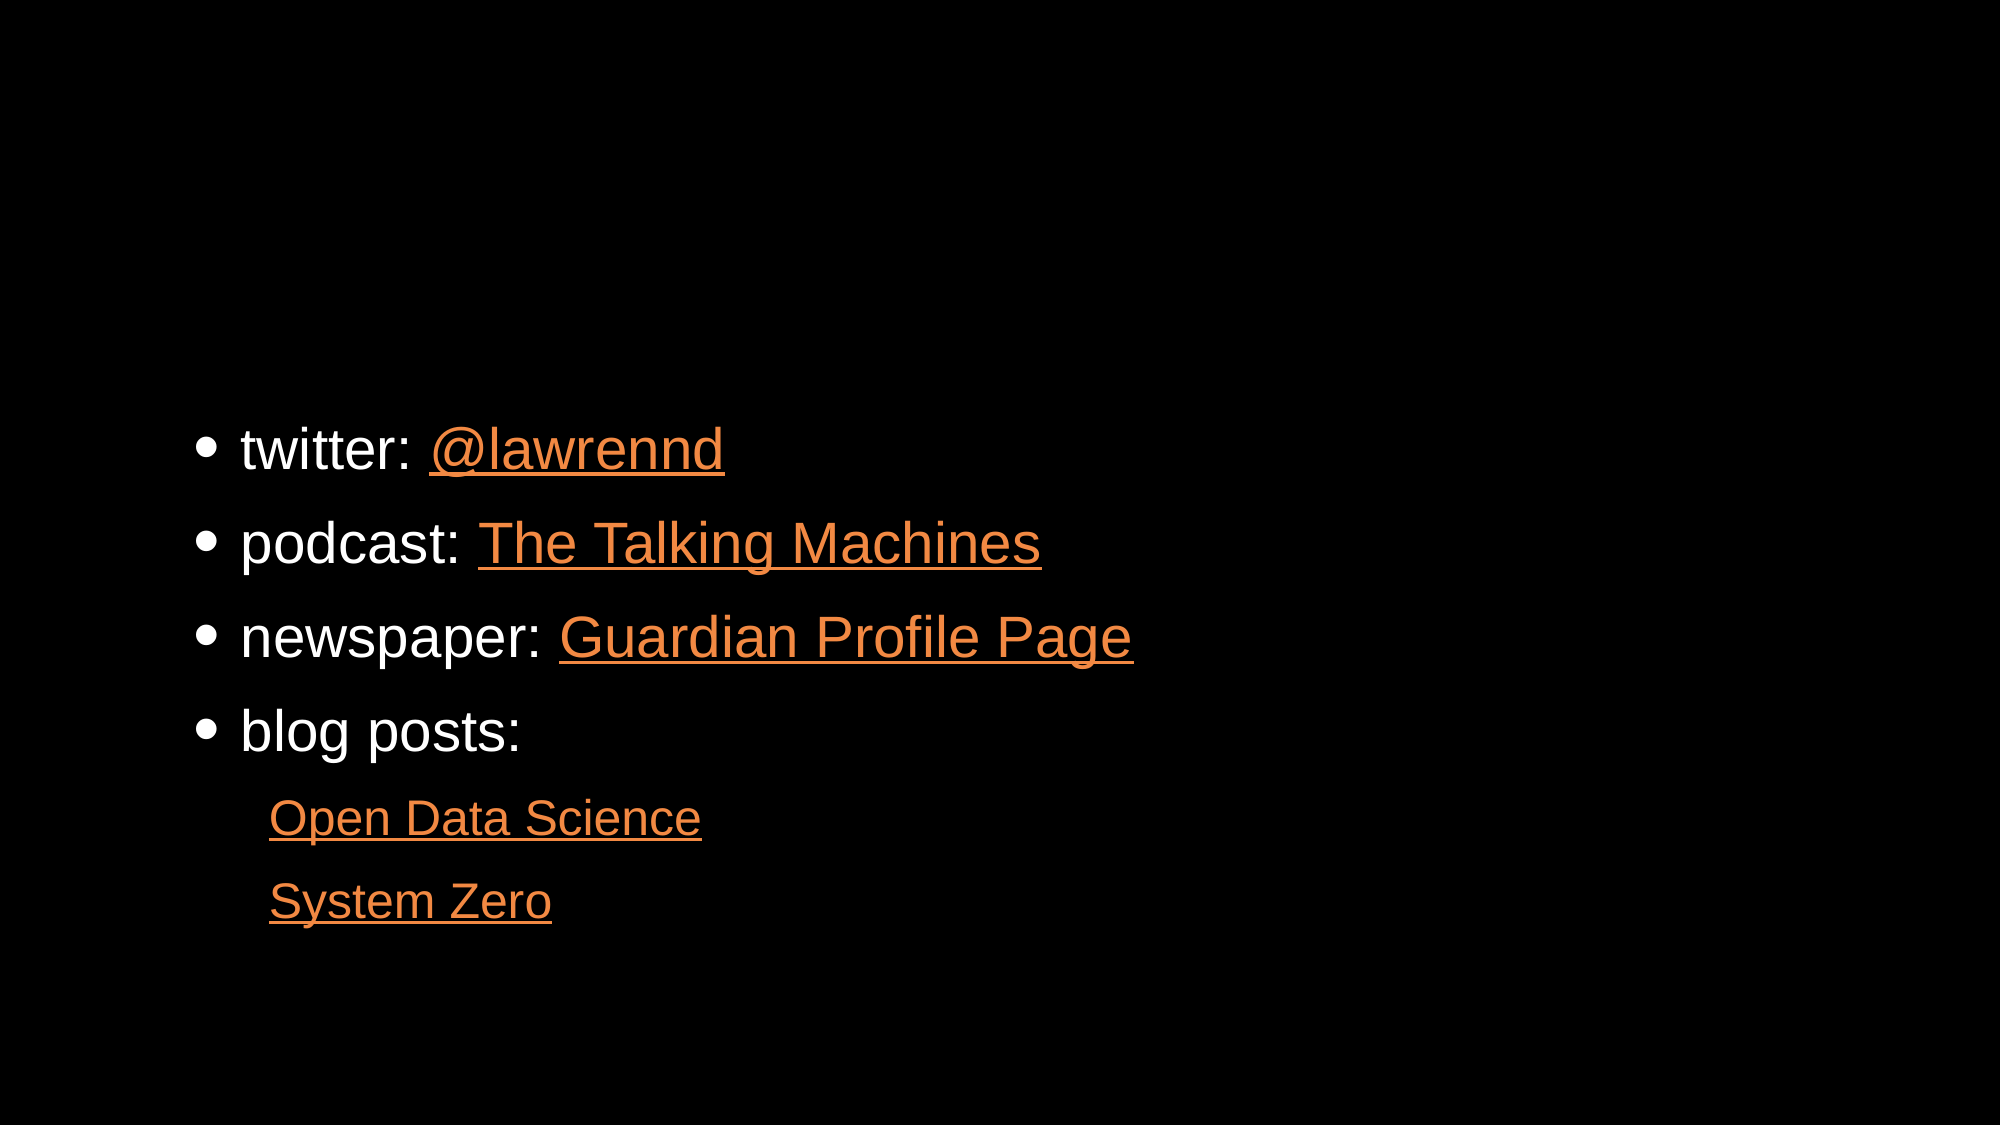

twitter: @lawrennd
podcast: The Talking Machines
newspaper: Guardian Profile Page
blog posts:
Open Data Science
System Zero